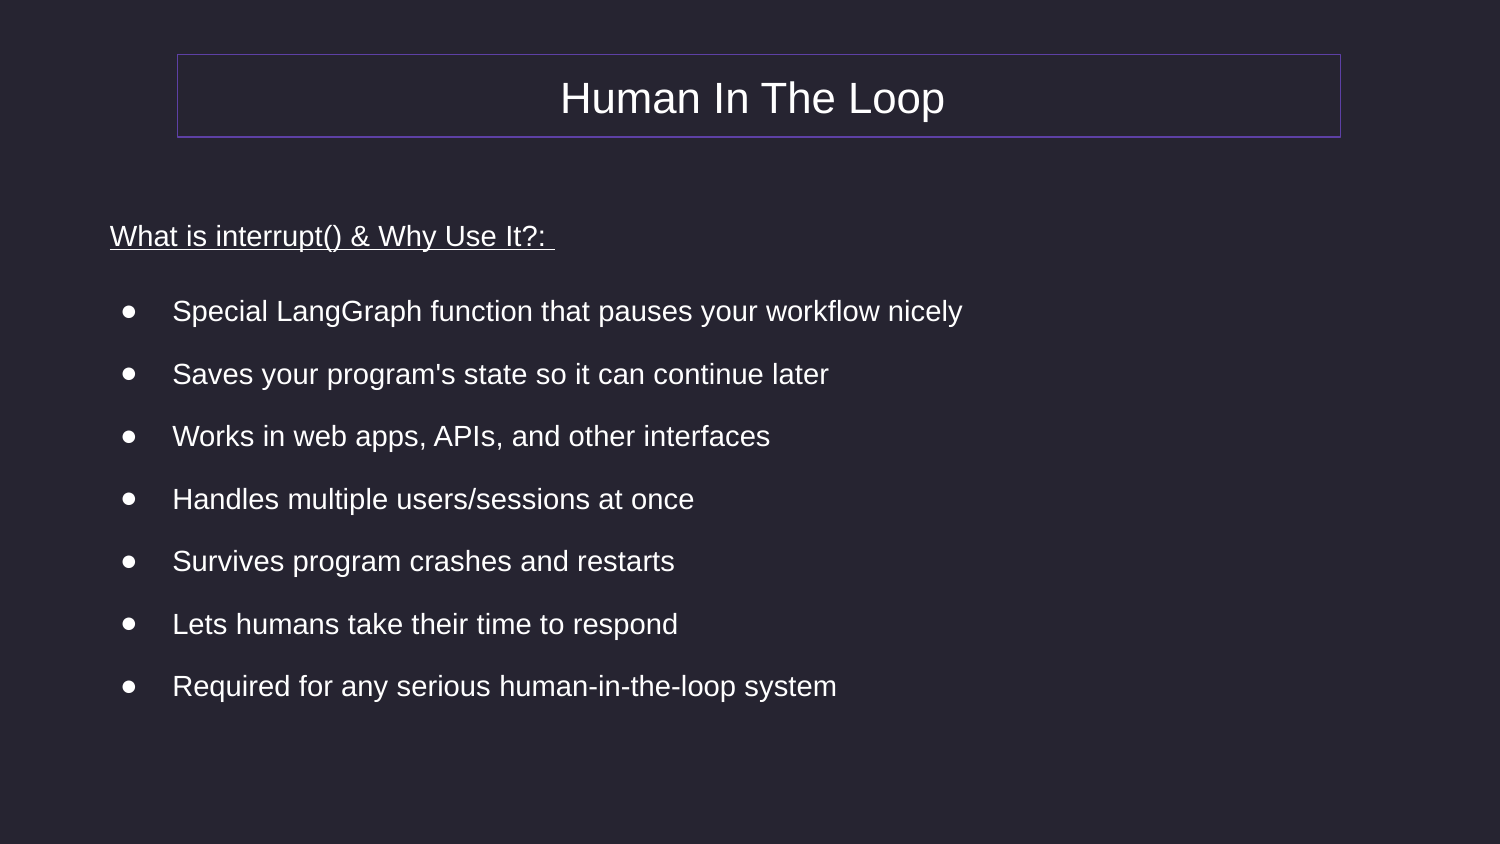

Human In The Loop
What is interrupt() & Why Use It?:
Special LangGraph function that pauses your workflow nicely
Saves your program's state so it can continue later
Works in web apps, APIs, and other interfaces
Handles multiple users/sessions at once
Survives program crashes and restarts
Lets humans take their time to respond
Required for any serious human-in-the-loop system